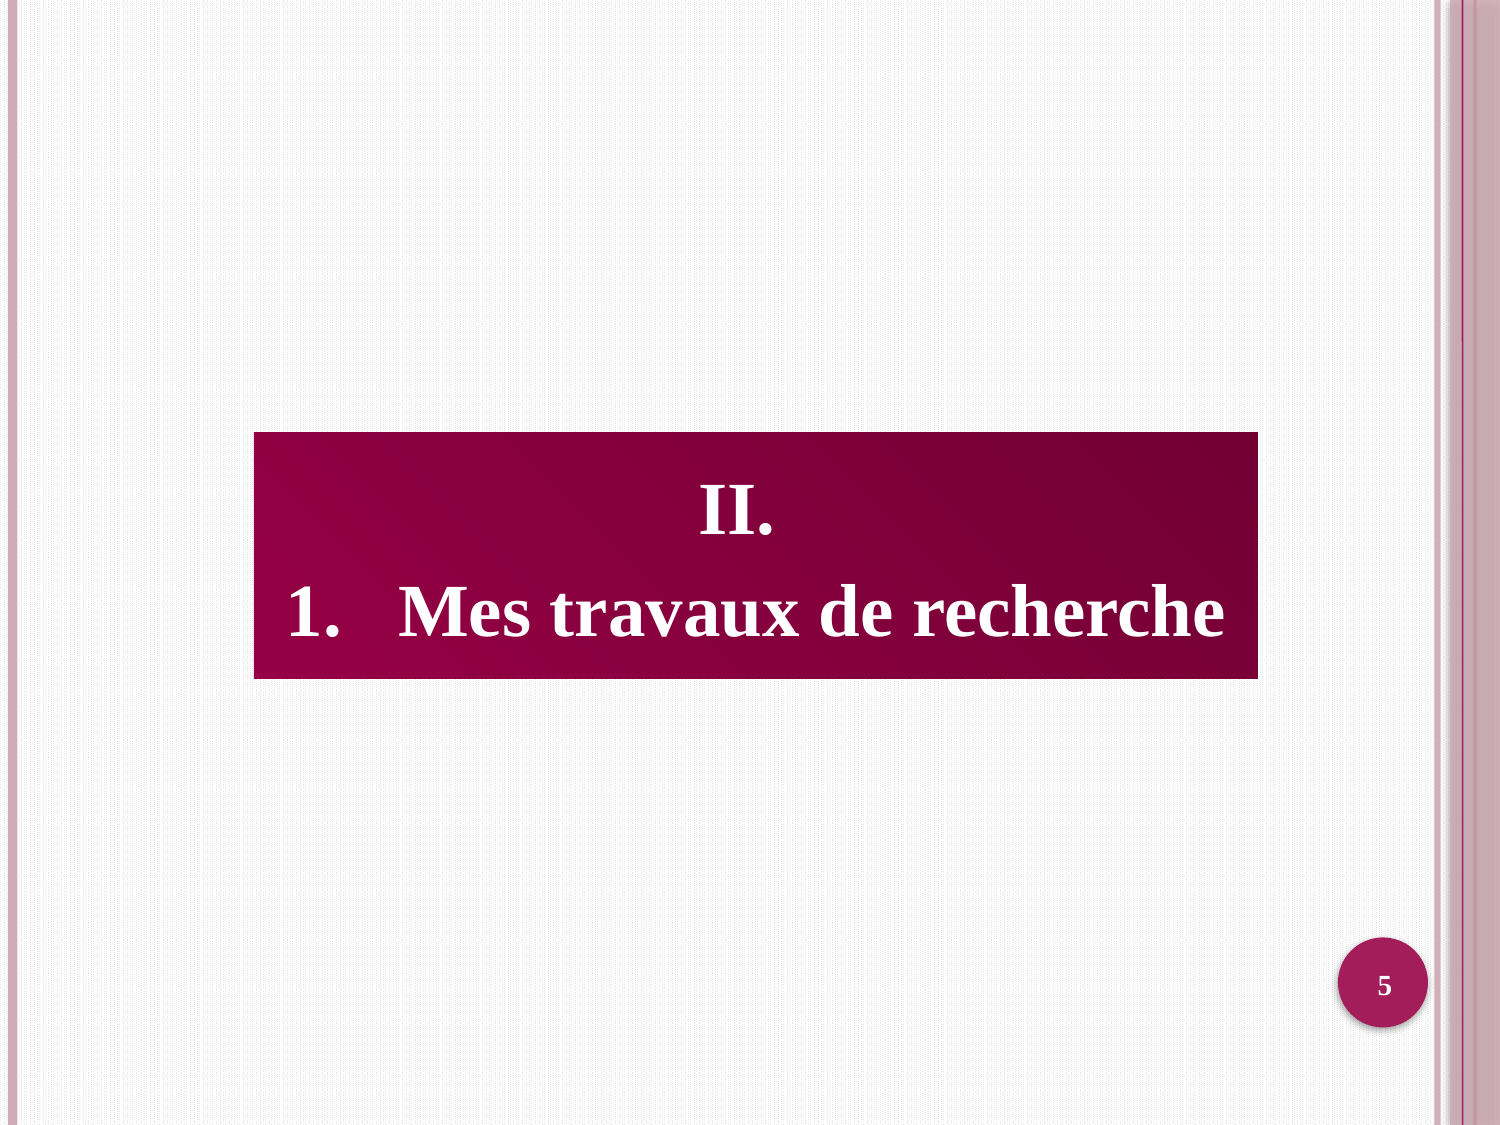

II.
1.   Mes travaux de recherche
5